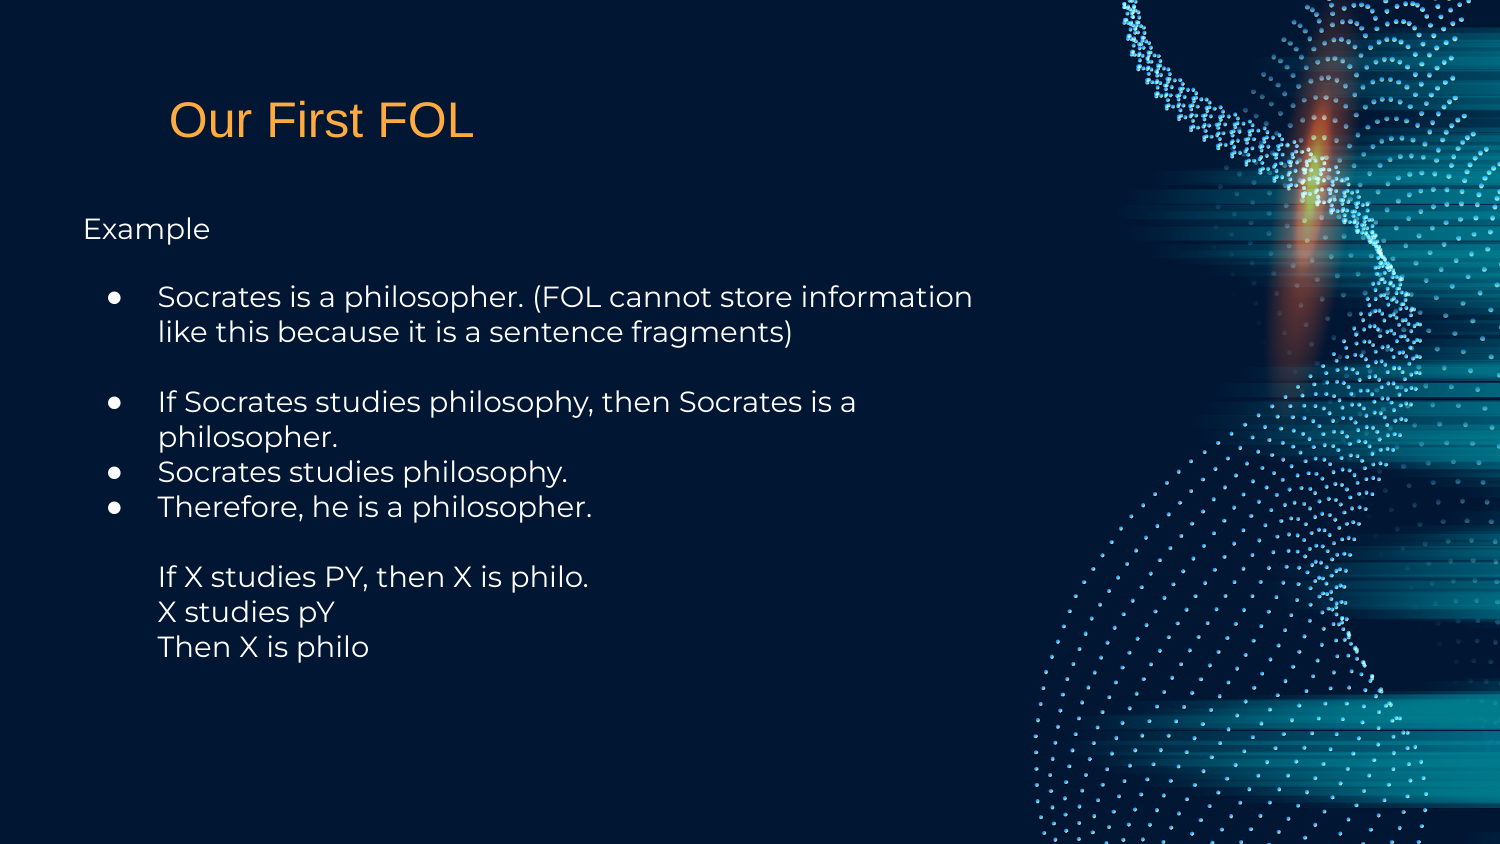

# Our First FOL
Example
Socrates is a philosopher. (FOL cannot store information like this because it is a sentence fragments)
If Socrates studies philosophy, then Socrates is a philosopher.
Socrates studies philosophy.
Therefore, he is a philosopher.
If X studies PY, then X is philo.
X studies pY
Then X is philo